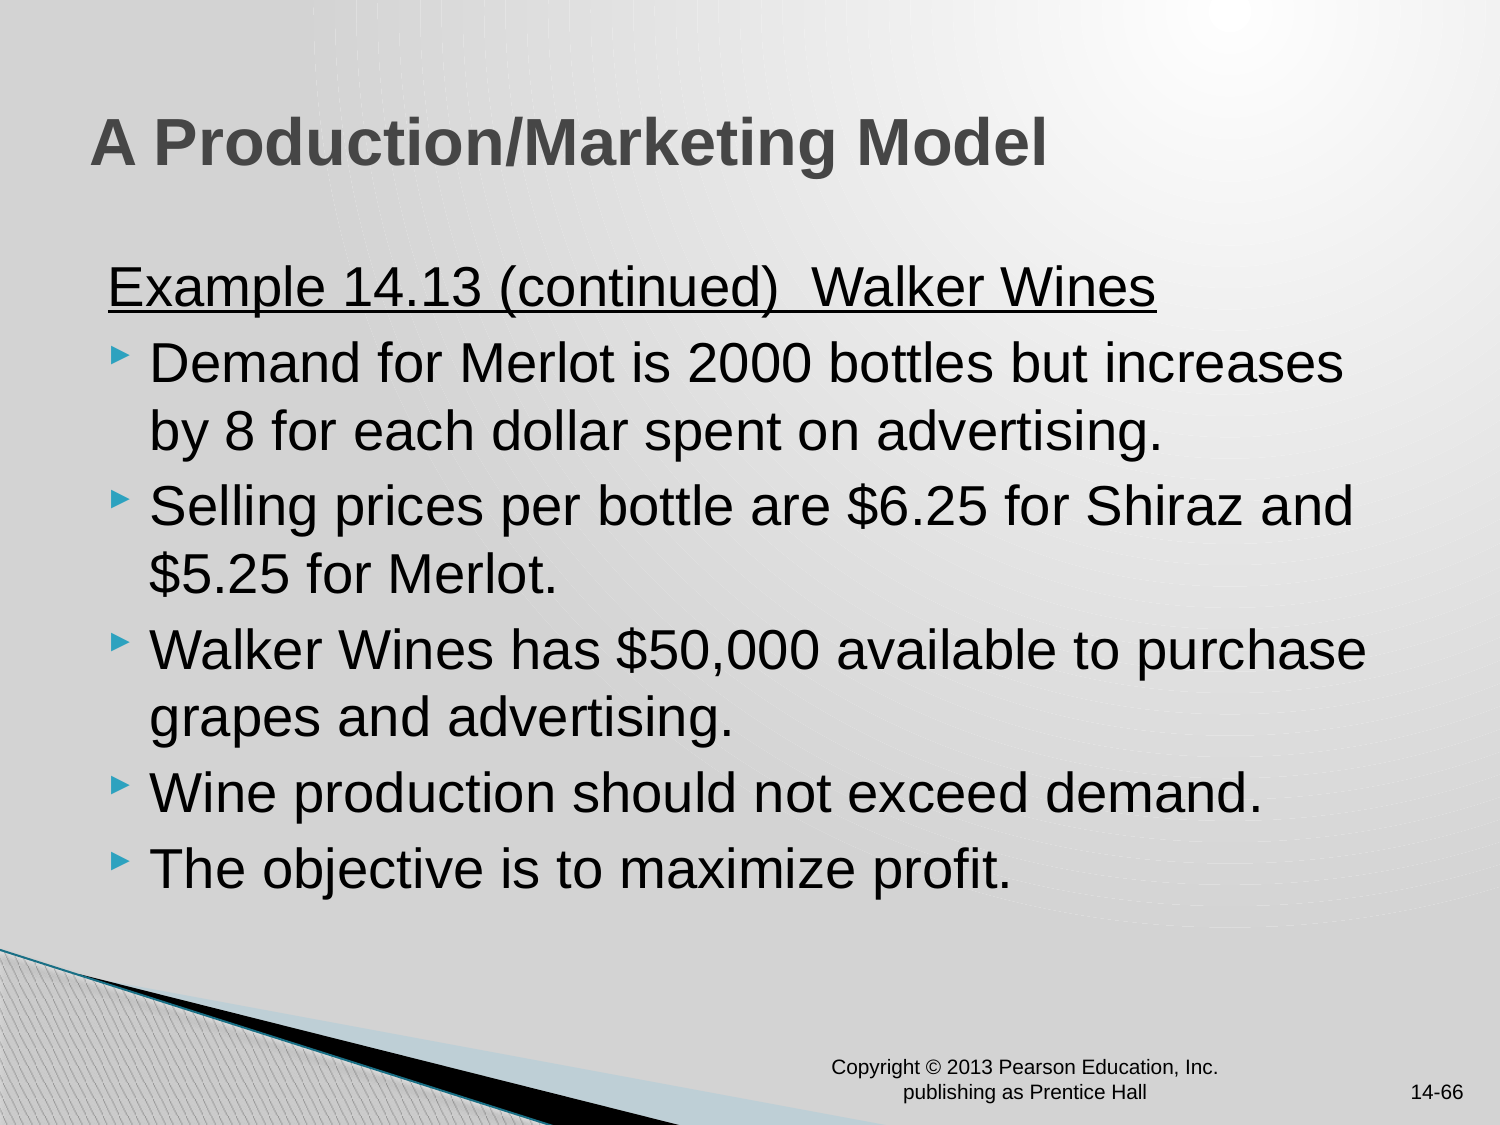

# A Production/Marketing Model
Example 14.13 (continued)  Walker Wines
Demand for Merlot is 2000 bottles but increases by 8 for each dollar spent on advertising.
Selling prices per bottle are $6.25 for Shiraz and $5.25 for Merlot.
Walker Wines has $50,000 available to purchase grapes and advertising.
Wine production should not exceed demand.
The objective is to maximize profit.
Copyright © 2013 Pearson Education, Inc. publishing as Prentice Hall
14-66